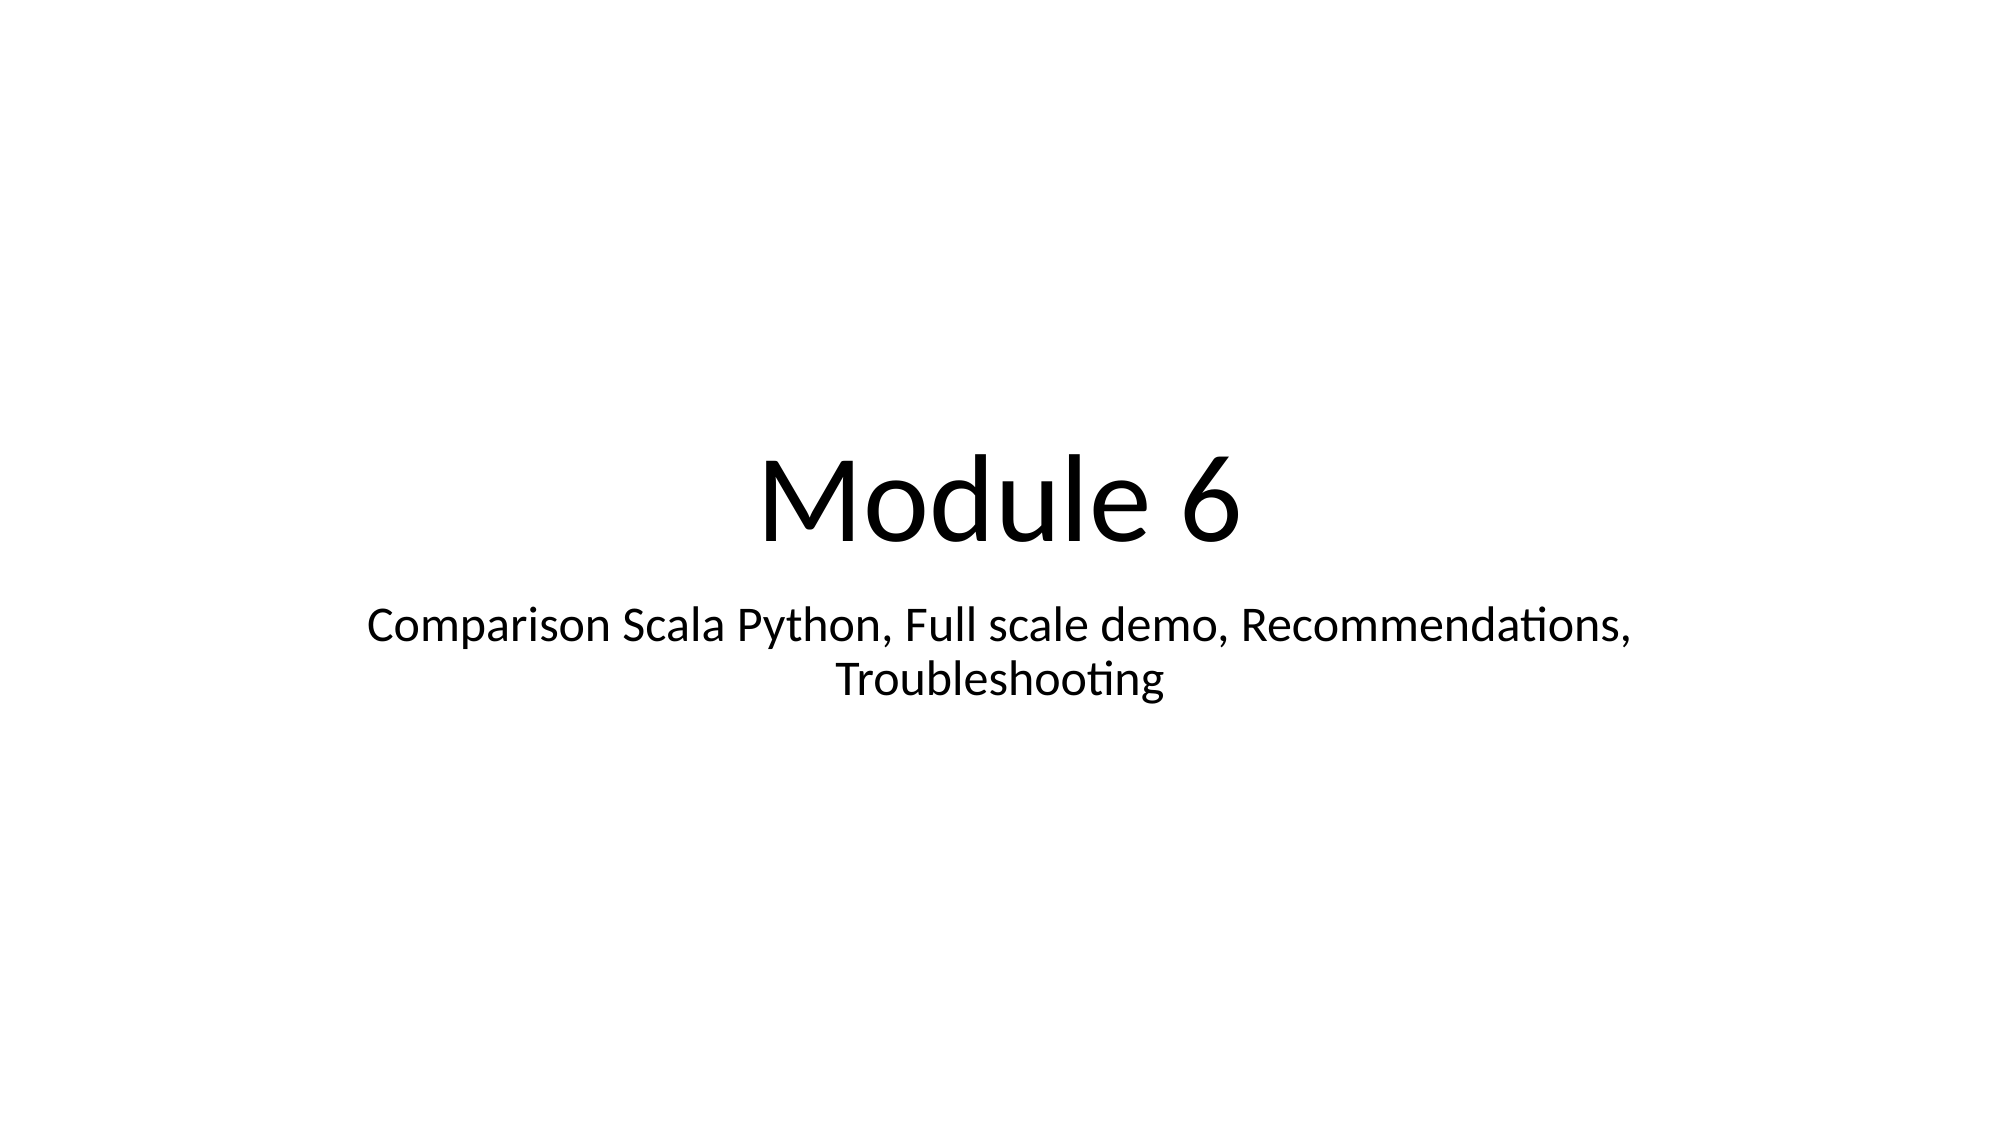

# Module 6
Comparison Scala Python, Full scale demo, Recommendations, Troubleshooting